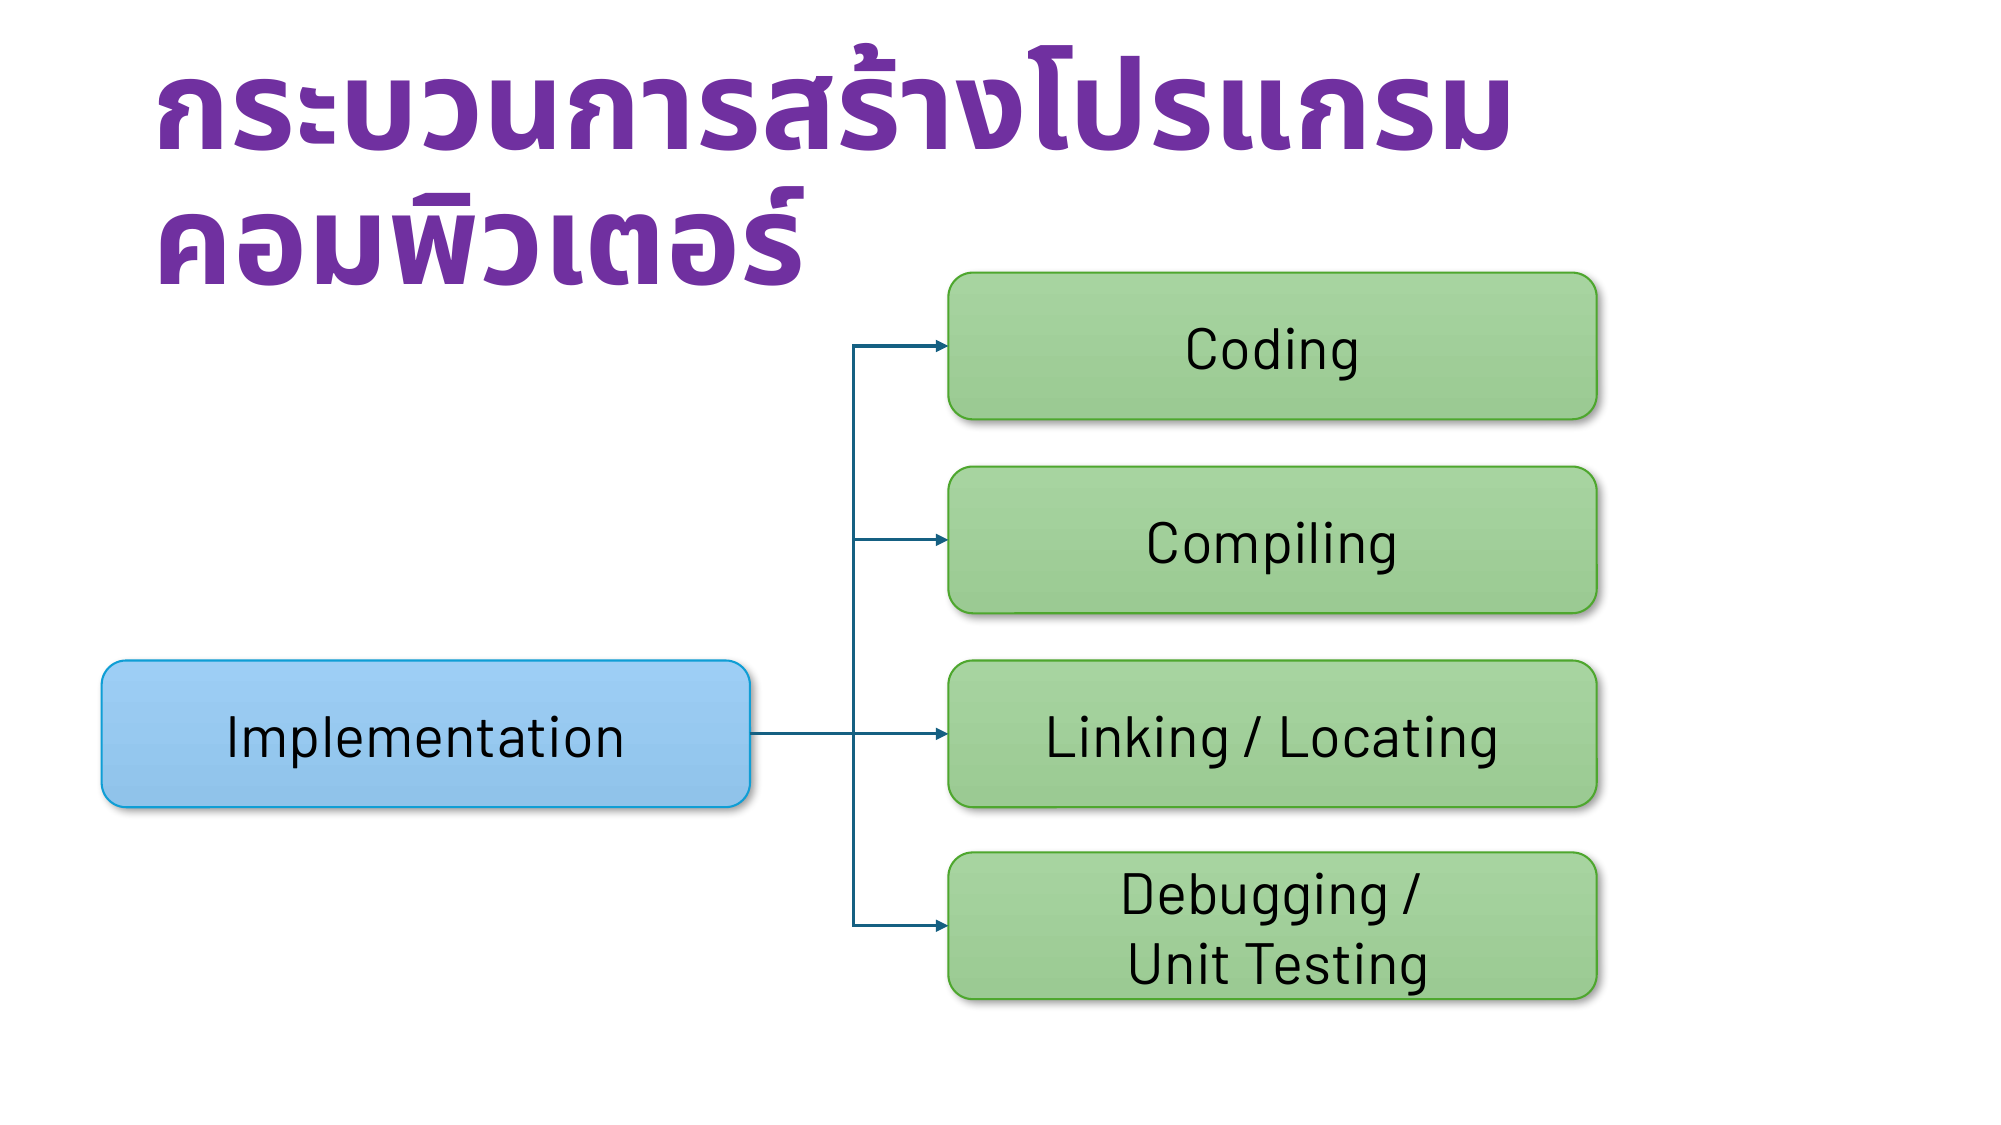

# กระบวนการสร้างโปรแกรมคอมพิวเตอร์
Coding
Compiling
Linking / Locating
Implementation
Debugging /
 Unit Testing